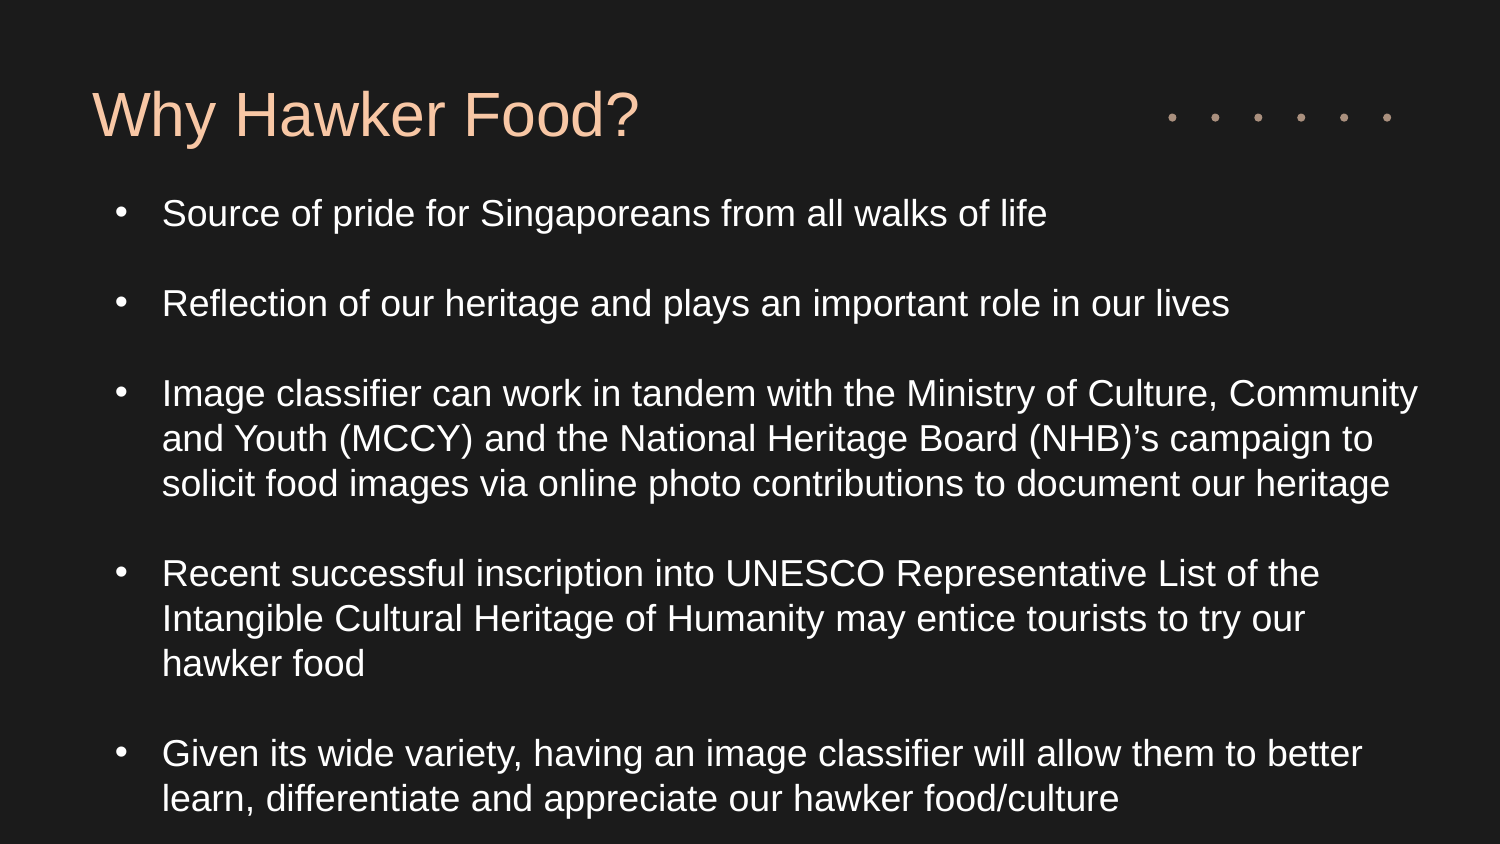

# Why Hawker Food?
Source of pride for Singaporeans from all walks of life

Reflection of our heritage and plays an important role in our lives

Image classifier can work in tandem with the Ministry of Culture, Community and Youth (MCCY) and the National Heritage Board (NHB)’s campaign to solicit food images via online photo contributions to document our heritage

Recent successful inscription into UNESCO Representative List of the Intangible Cultural Heritage of Humanity may entice tourists to try our hawker food

Given its wide variety, having an image classifier will allow them to better learn, differentiate and appreciate our hawker food/culture